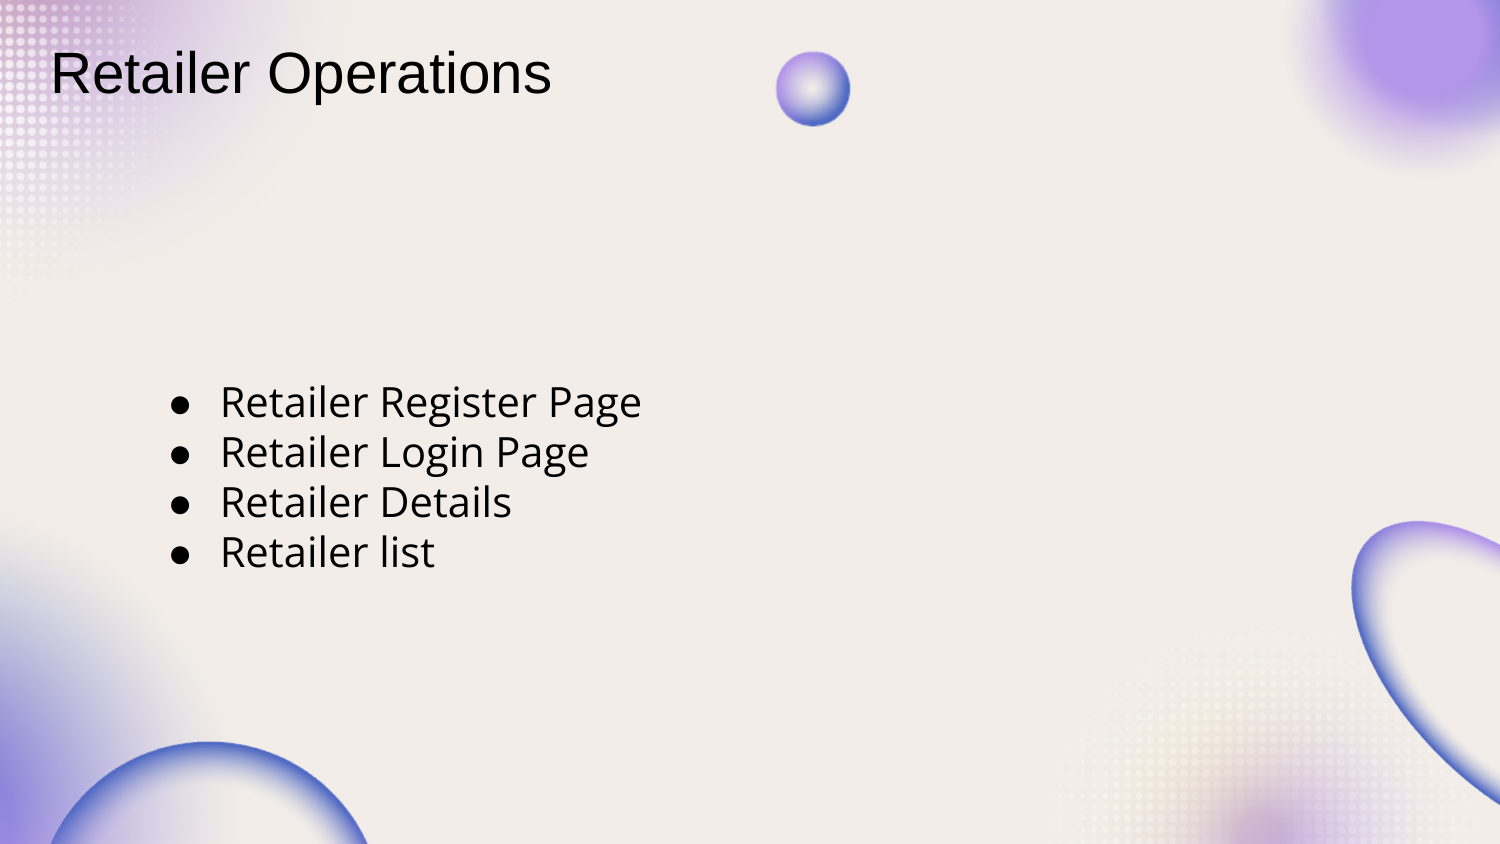

# Retailer Operations
Retailer Register Page
Retailer Login Page
Retailer Details
Retailer list